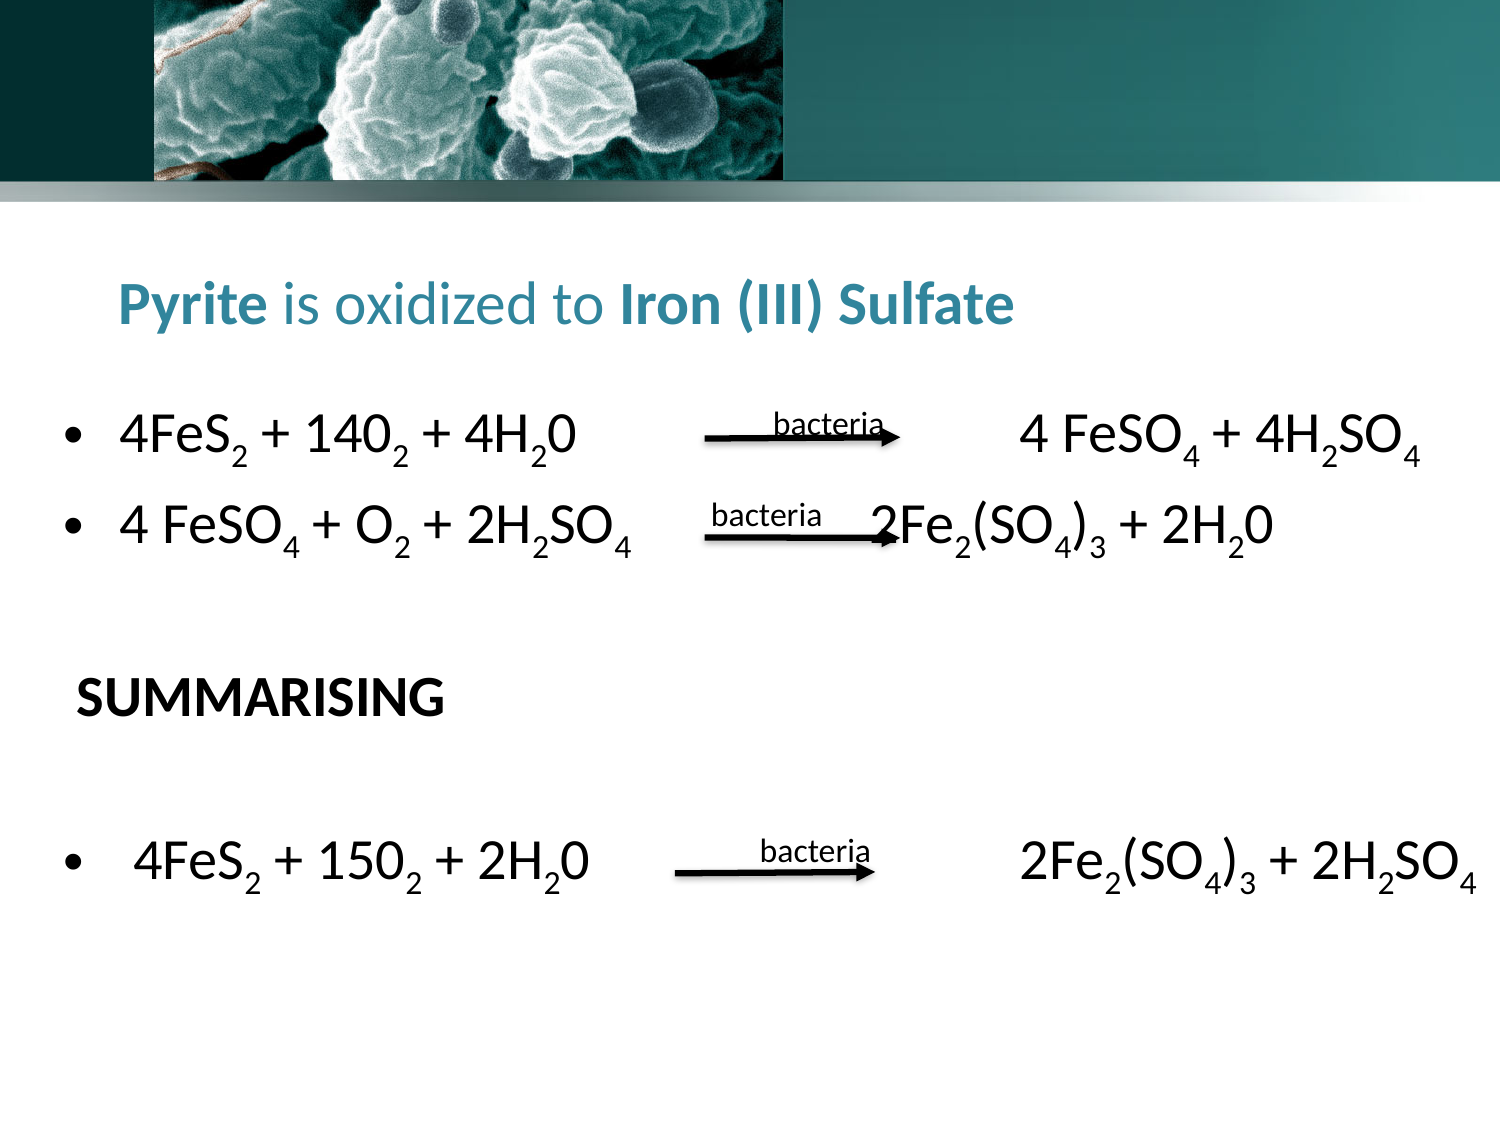

# Pyrite is oxidized to Iron (III) Sulfate
4FeS2 + 1402 + 4H20	    bacteria 	4 FeSO4 + 4H2SO4
4 FeSO4 + O2 + 2H2SO4      bacteria 	2Fe2(SO4)3 + 2H20

 SUMMARISING

 4FeS2 + 1502 + 2H20 	   bacteria 	2Fe2(SO4)3 + 2H2SO4